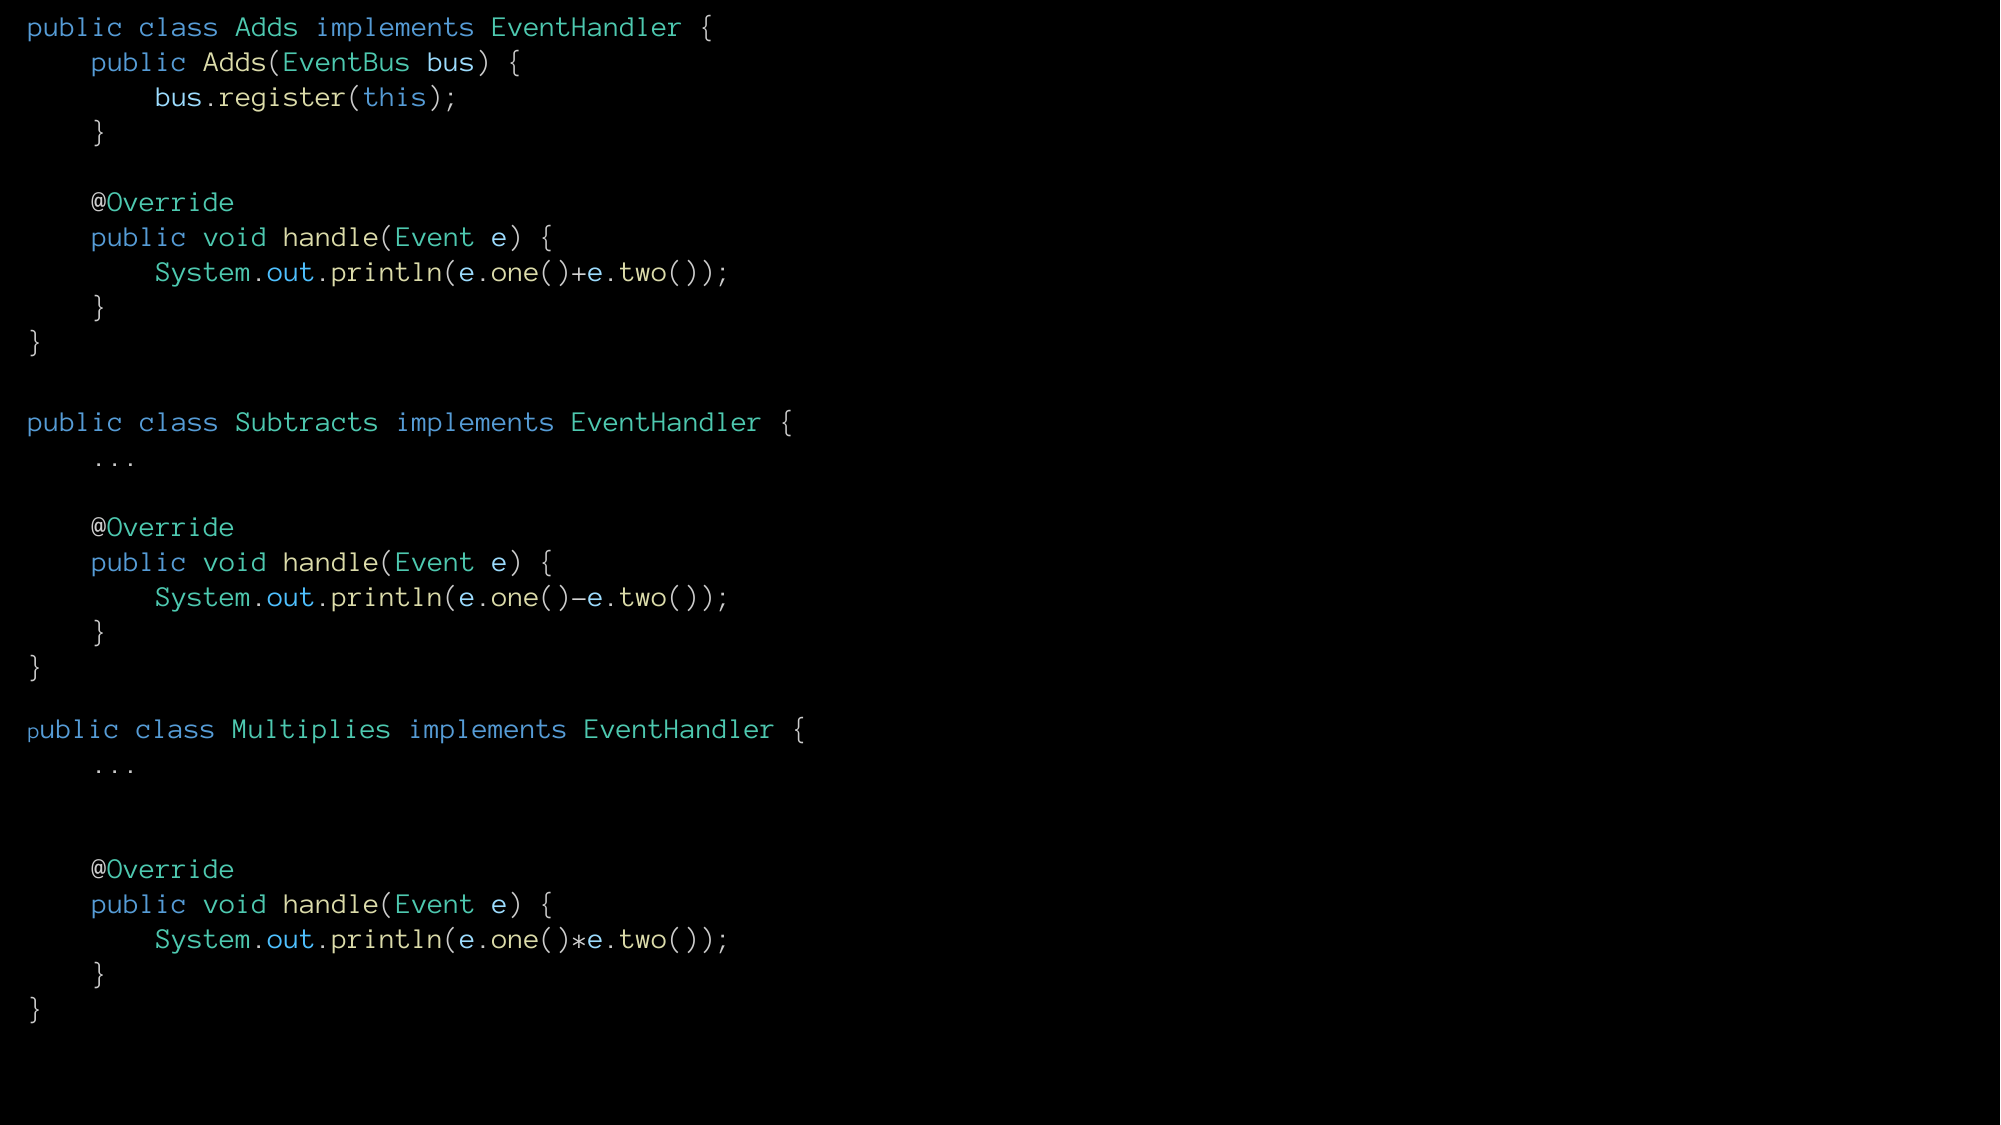

public class Adds implements EventHandler {
    public Adds(EventBus bus) {
        bus.register(this);
    }
    @Override
    public void handle(Event e) {
        System.out.println(e.one()+e.two());
    }
}

public class Subtracts implements EventHandler {
    ...
    @Override
    public void handle(Event e) {
        System.out.println(e.one()-e.two());
    }
}

public class Multiplies implements EventHandler {
    ...

    @Override
    public void handle(Event e) {
        System.out.println(e.one()*e.two());
    }
}